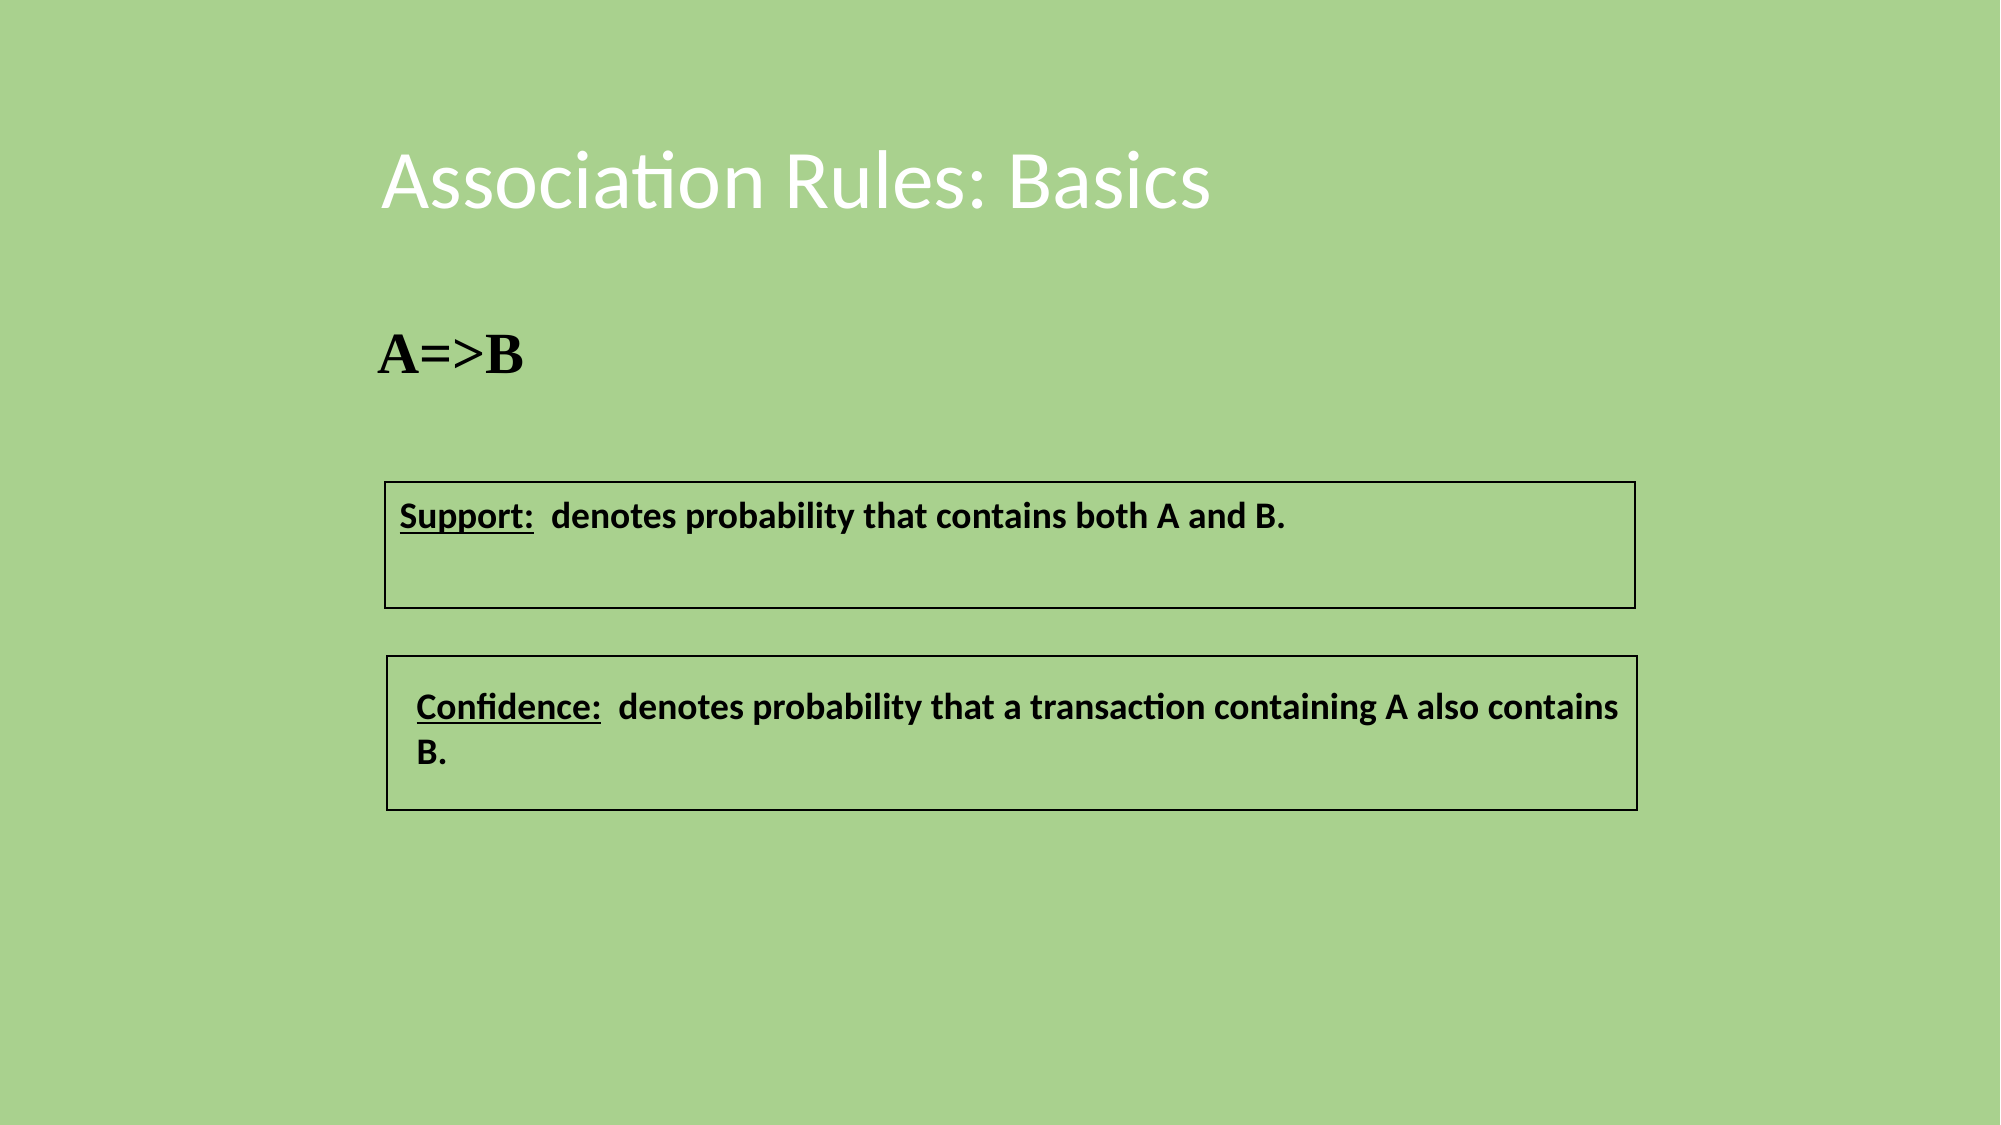

# Association Rules: Basics
A=>B

Support:  denotes probability that contains both A and B.

Confidence:  denotes probability that a transaction containing A also contains B.